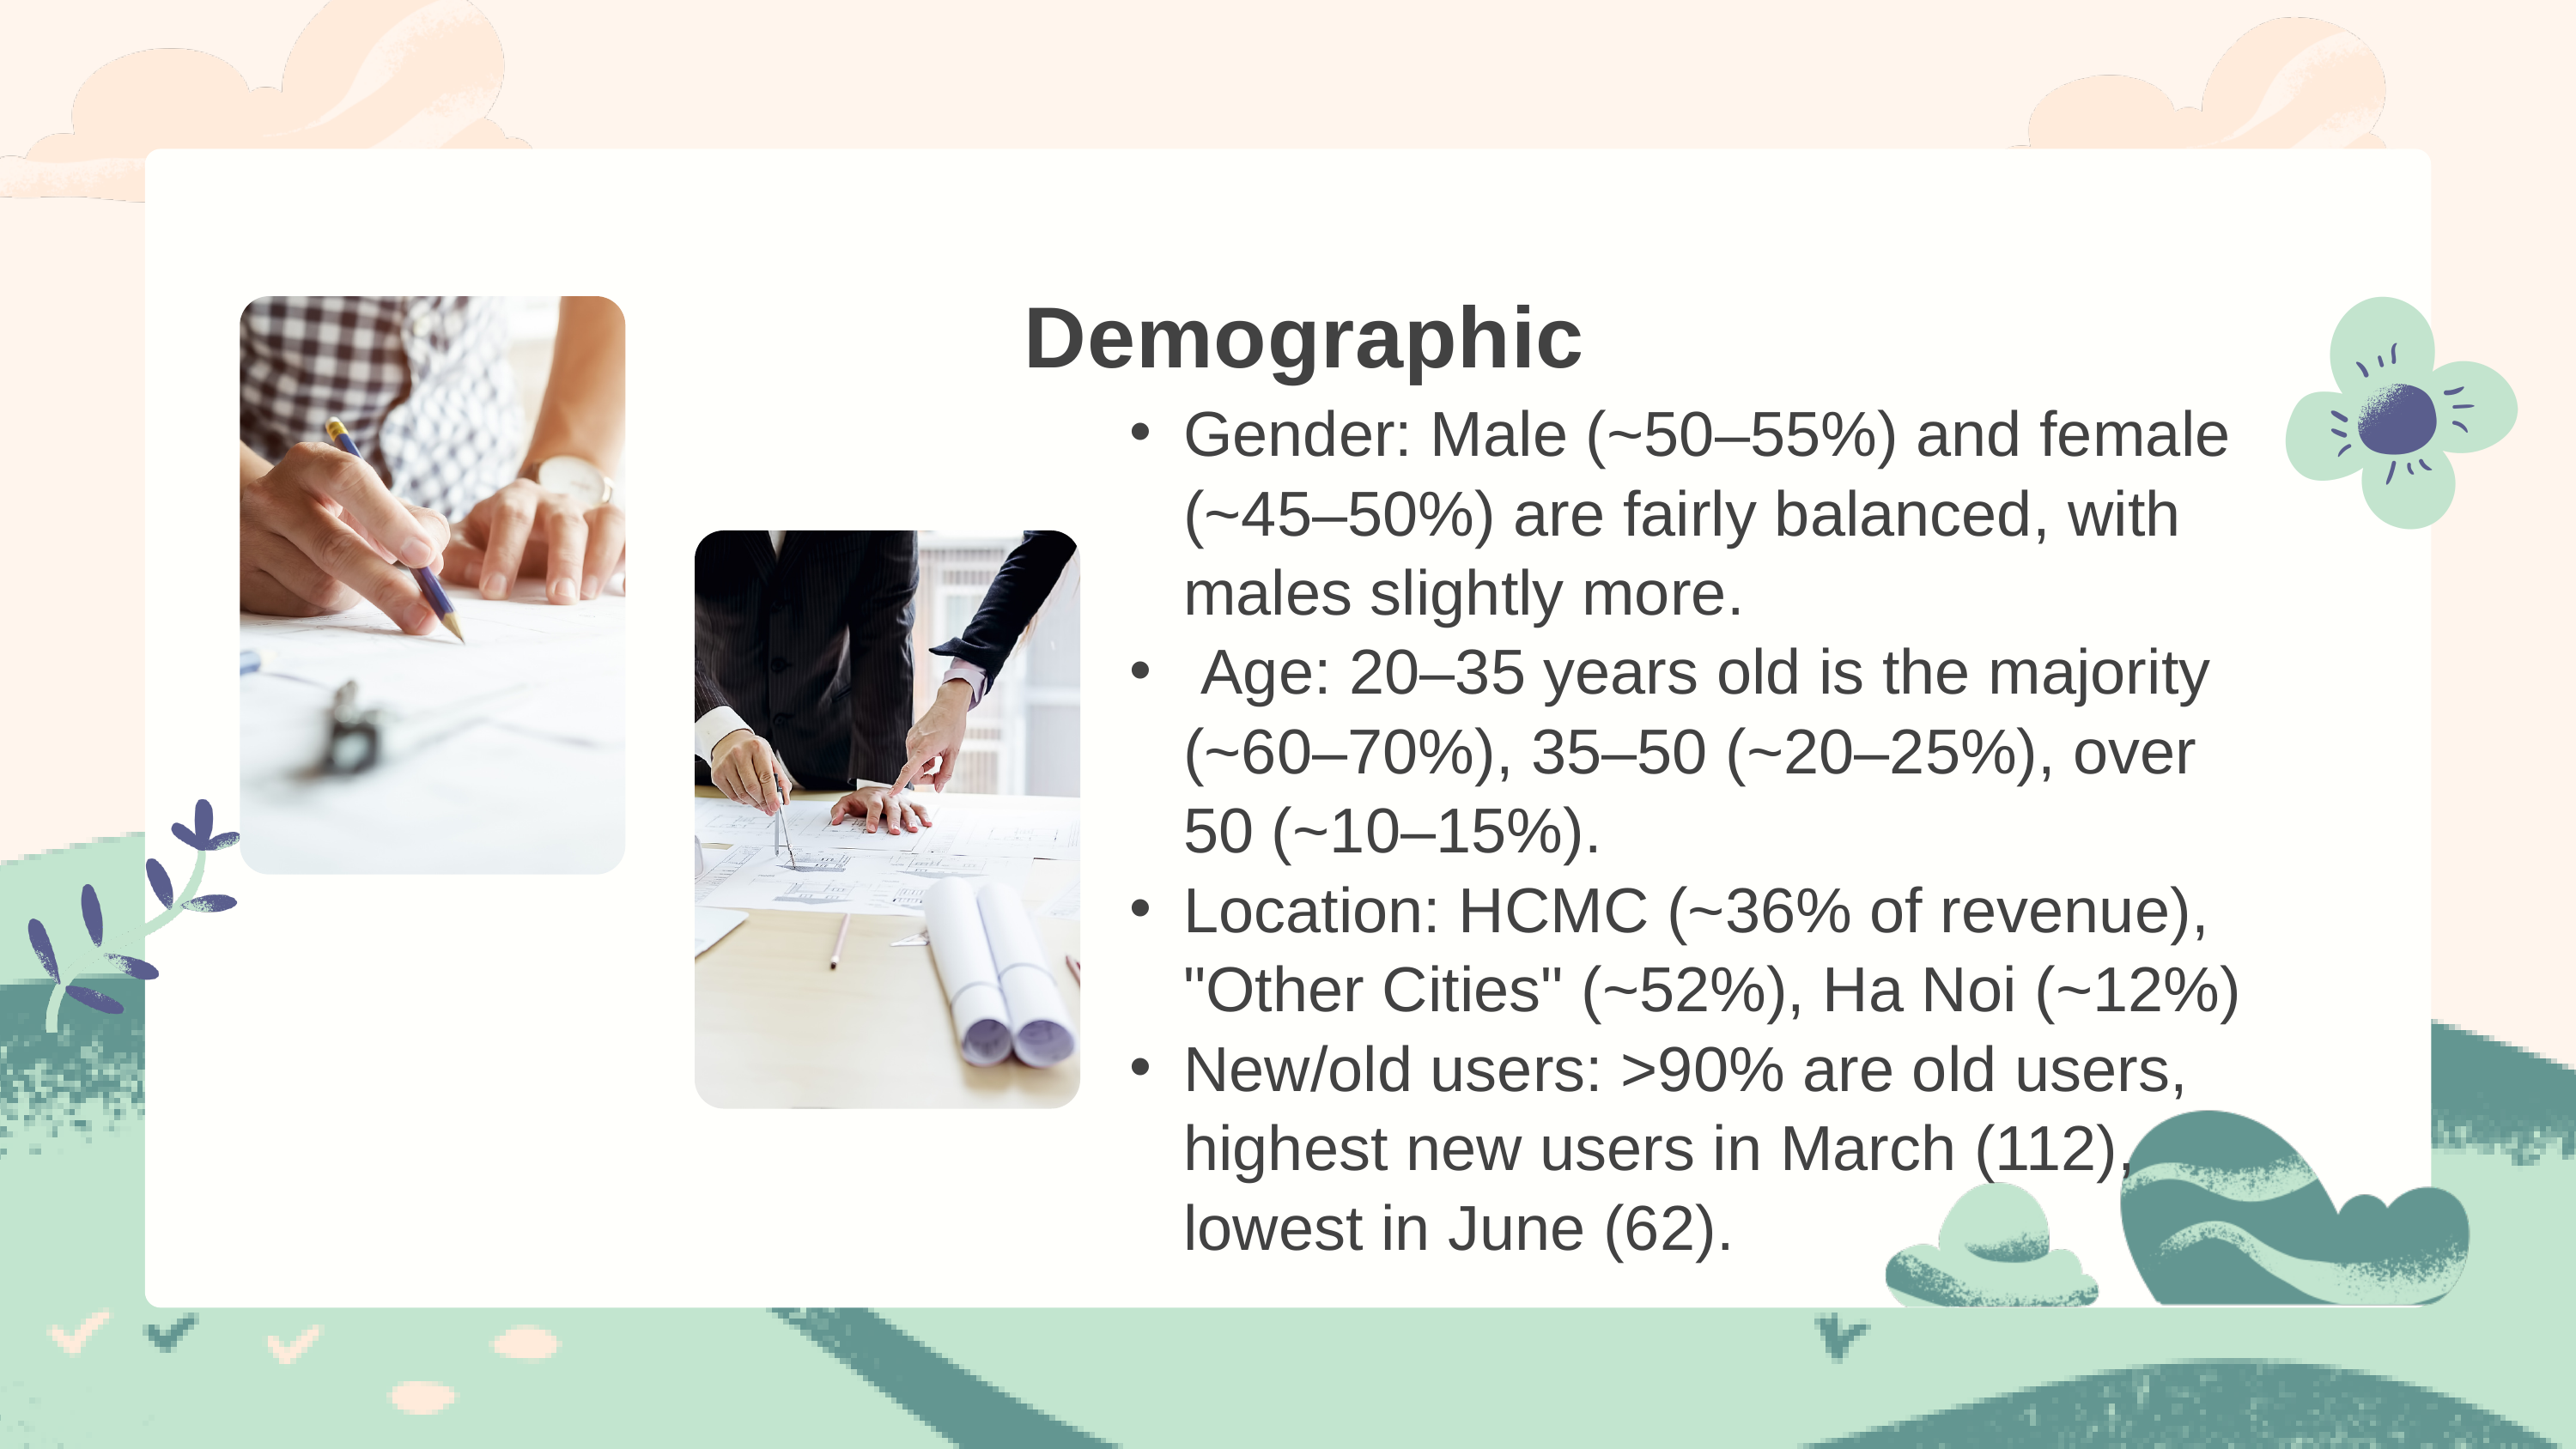

Demographic

Gender: Male (~50–55%) and female (~45–50%) are fairly balanced, with males slightly more.
 Age: 20–35 years old is the majority (~60–70%), 35–50 (~20–25%), over 50 (~10–15%).
Location: HCMC (~36% of revenue), "Other Cities" (~52%), Ha Noi (~12%)
New/old users: >90% are old users, highest new users in March (112), lowest in June (62).